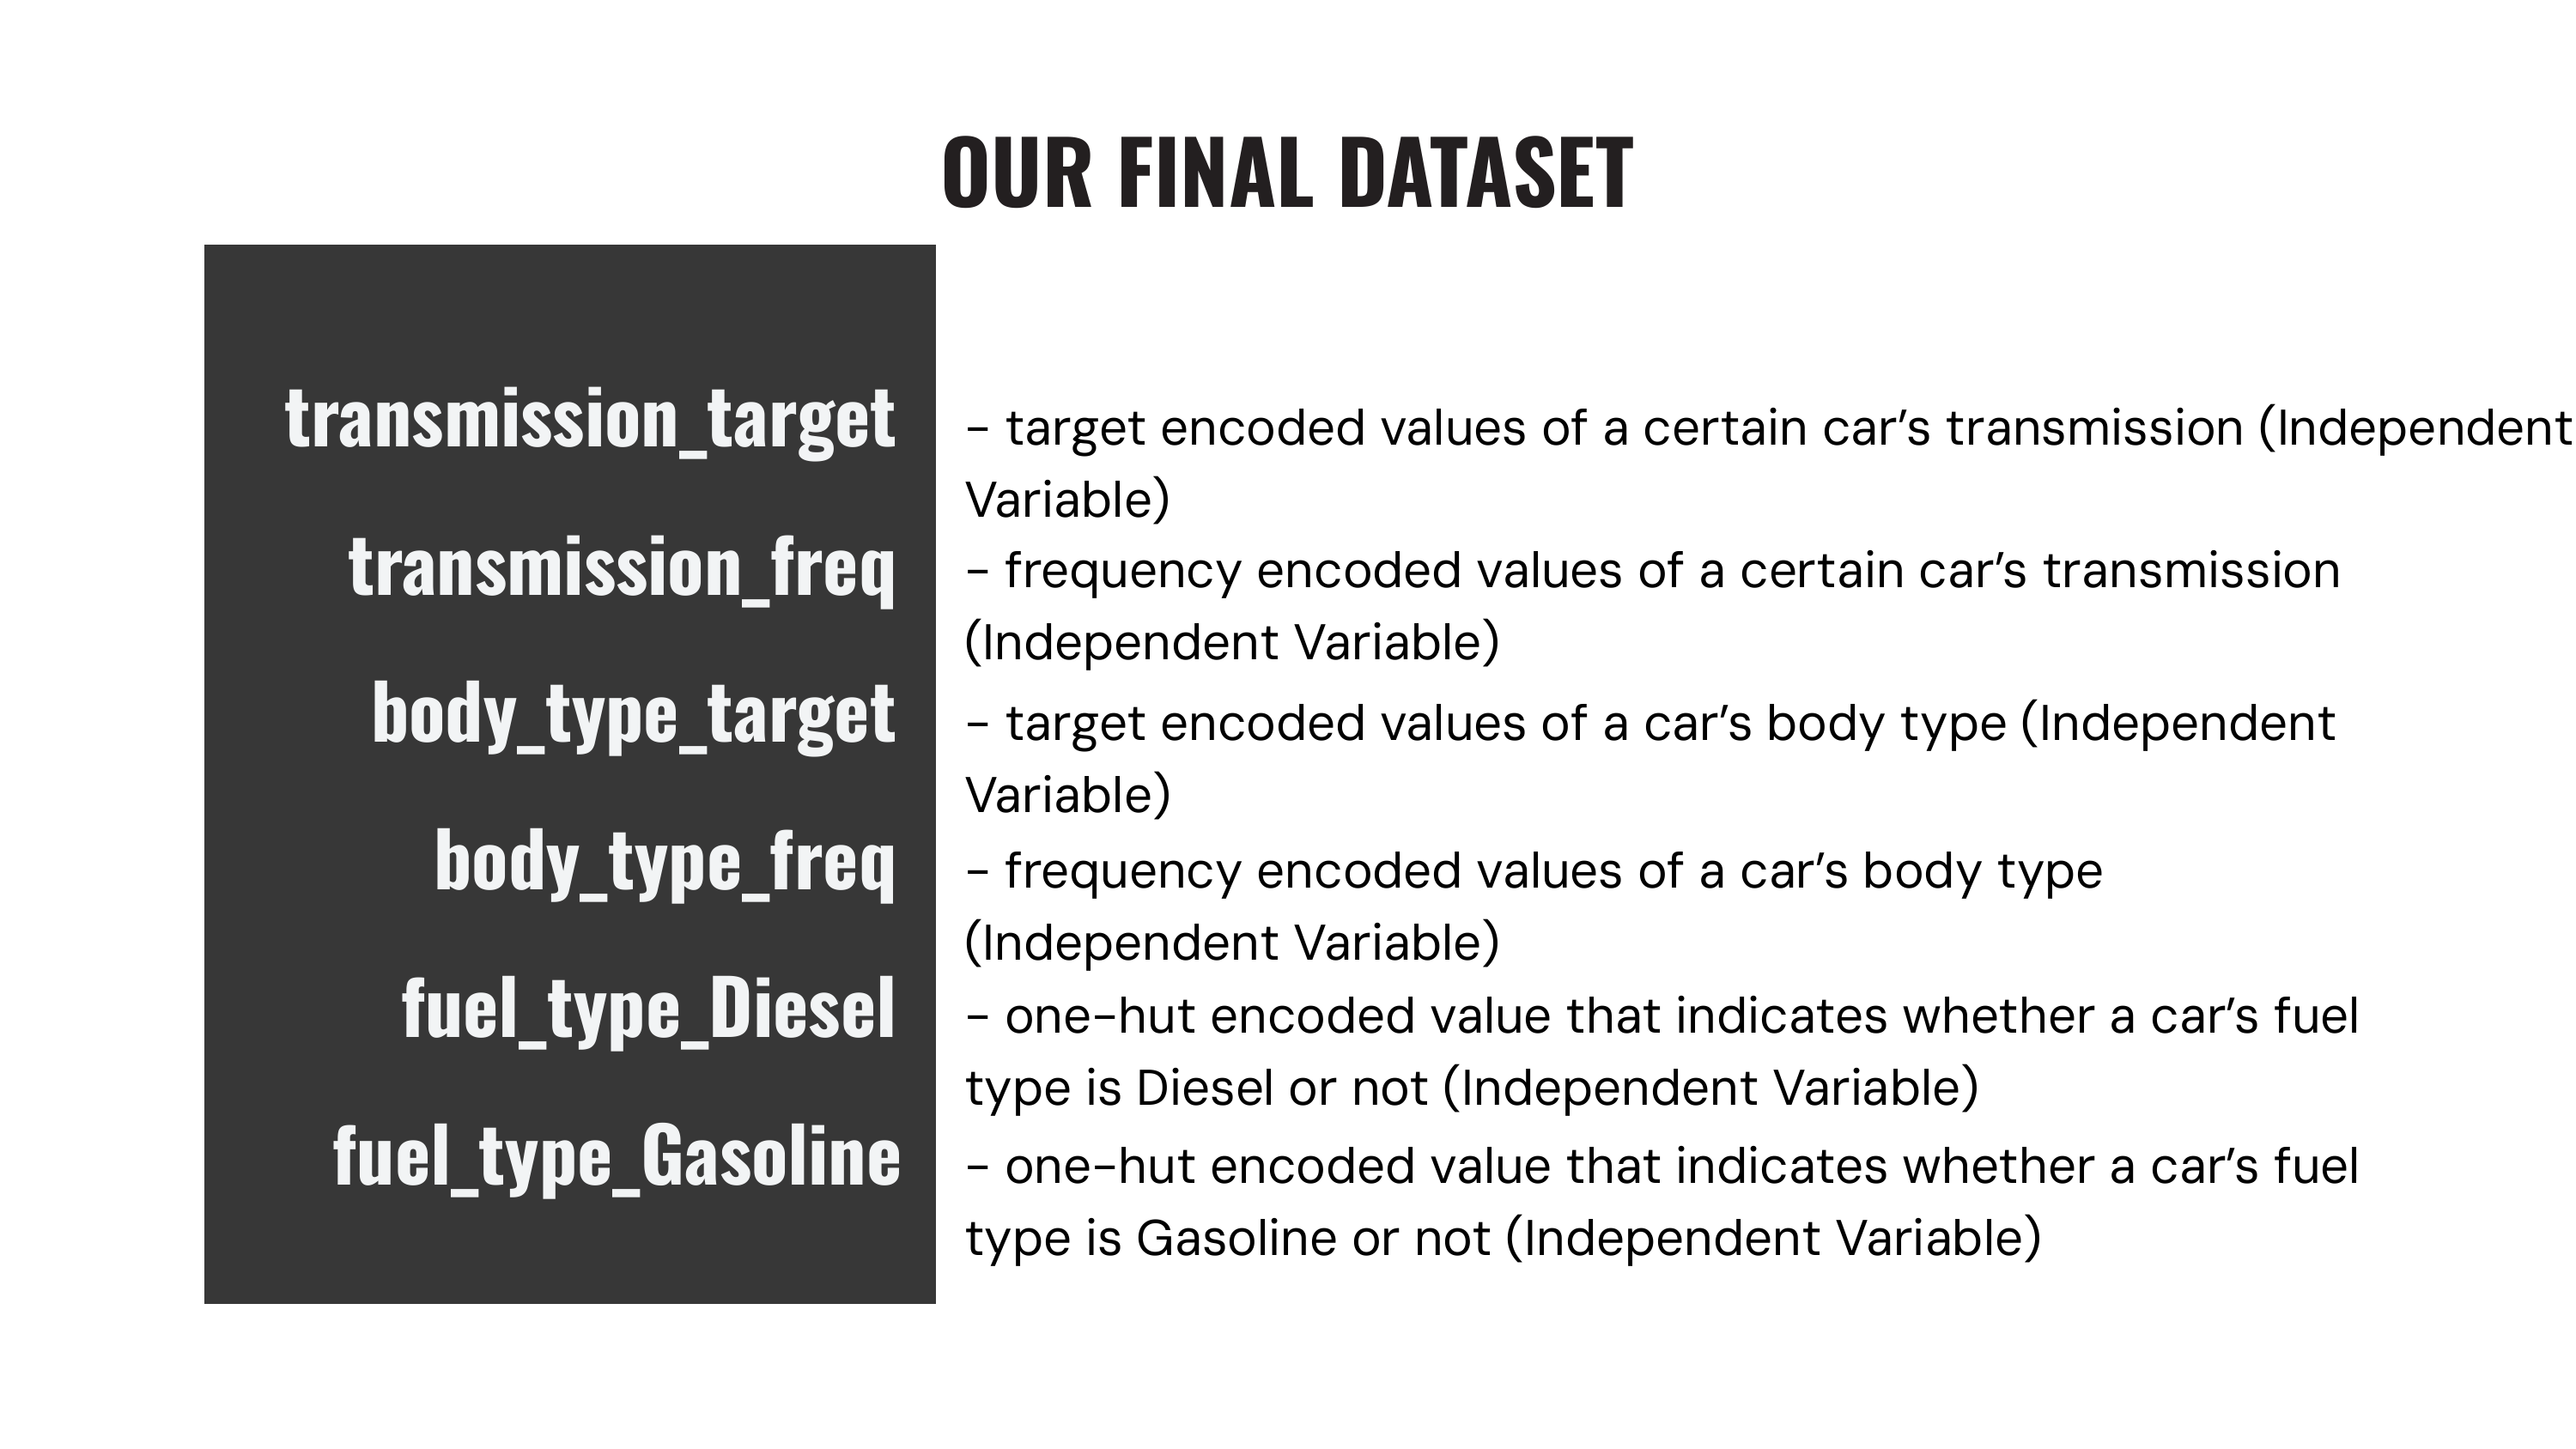

OUR FINAL DATASET

transmission_target
- target encoded values of a certain car’s transmission (Independent Variable)
transmission_freq
- frequency encoded values of a certain car’s transmission (Independent Variable)
body_type_target
- target encoded values of a car’s body type (Independent Variable)
body_type_freq
- frequency encoded values of a car’s body type (Independent Variable)
fuel_type_Diesel
- one-hut encoded value that indicates whether a car’s fuel type is Diesel or not (Independent Variable)
fuel_type_Gasoline
- one-hut encoded value that indicates whether a car’s fuel type is Gasoline or not (Independent Variable)